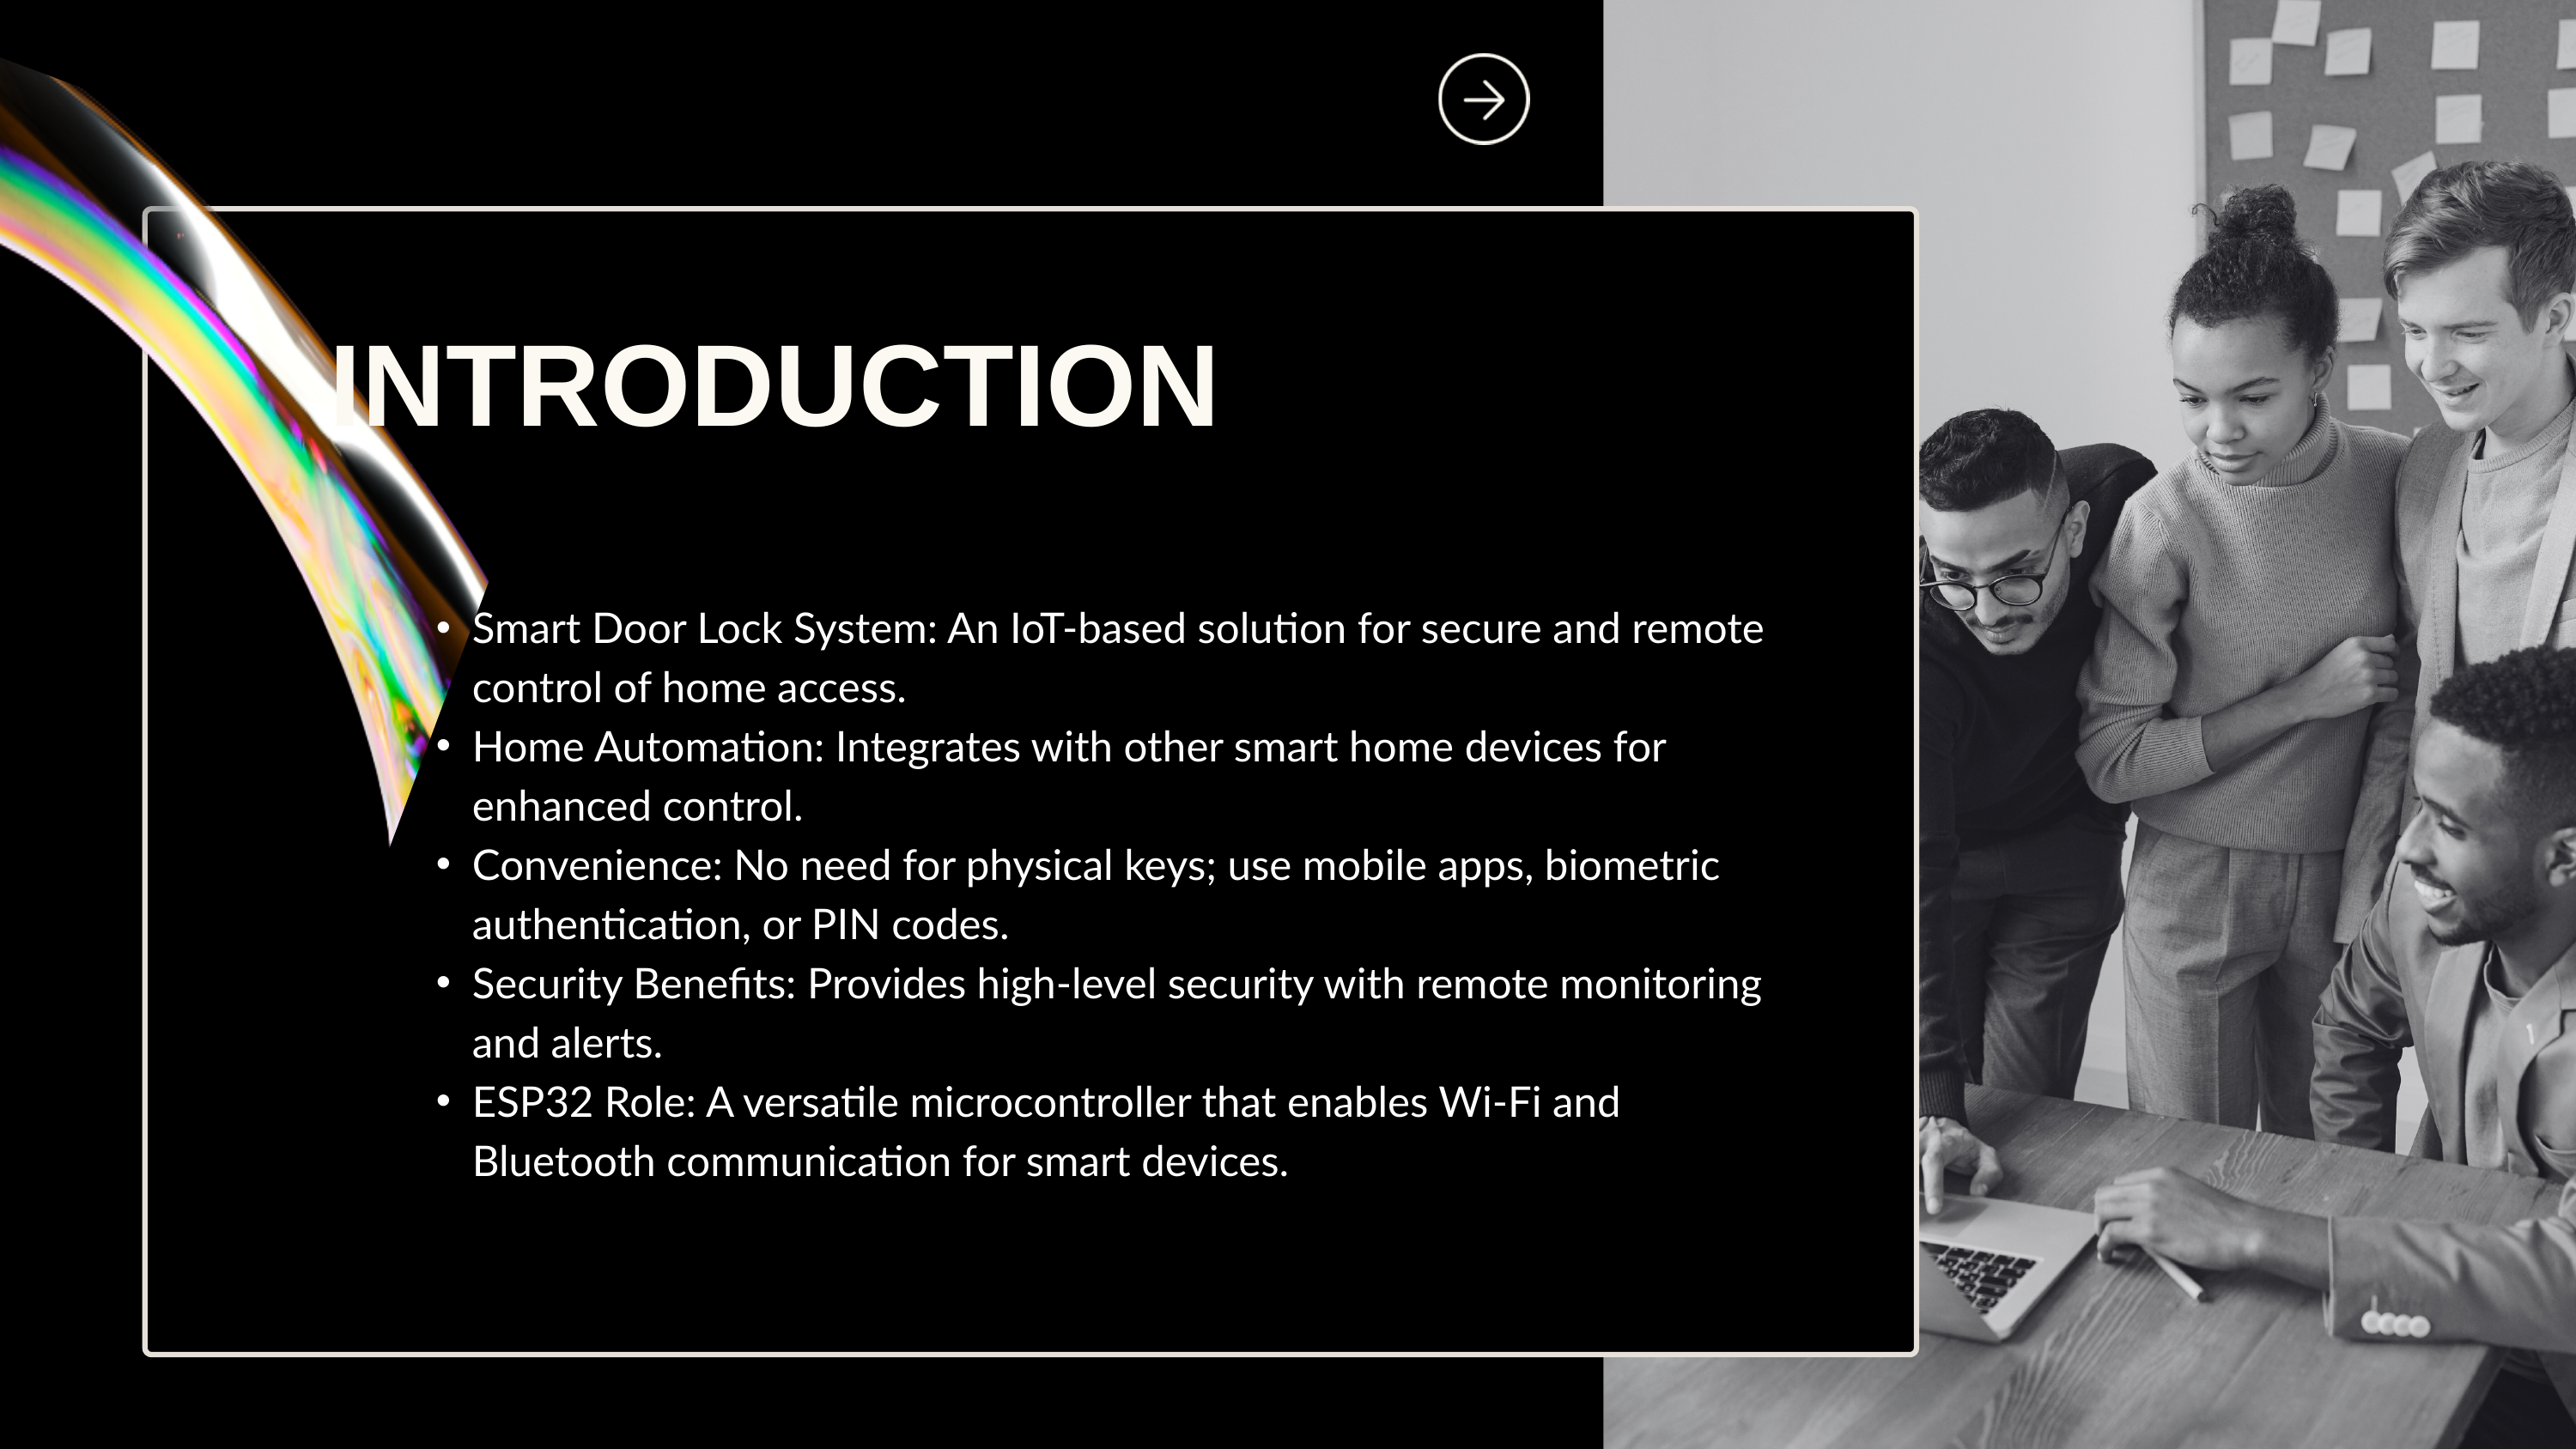

INTRODUCTION
Smart Door Lock System: An IoT-based solution for secure and remote control of home access.
Home Automation: Integrates with other smart home devices for enhanced control.
Convenience: No need for physical keys; use mobile apps, biometric authentication, or PIN codes.
Security Benefits: Provides high-level security with remote monitoring and alerts.
ESP32 Role: A versatile microcontroller that enables Wi-Fi and Bluetooth communication for smart devices.